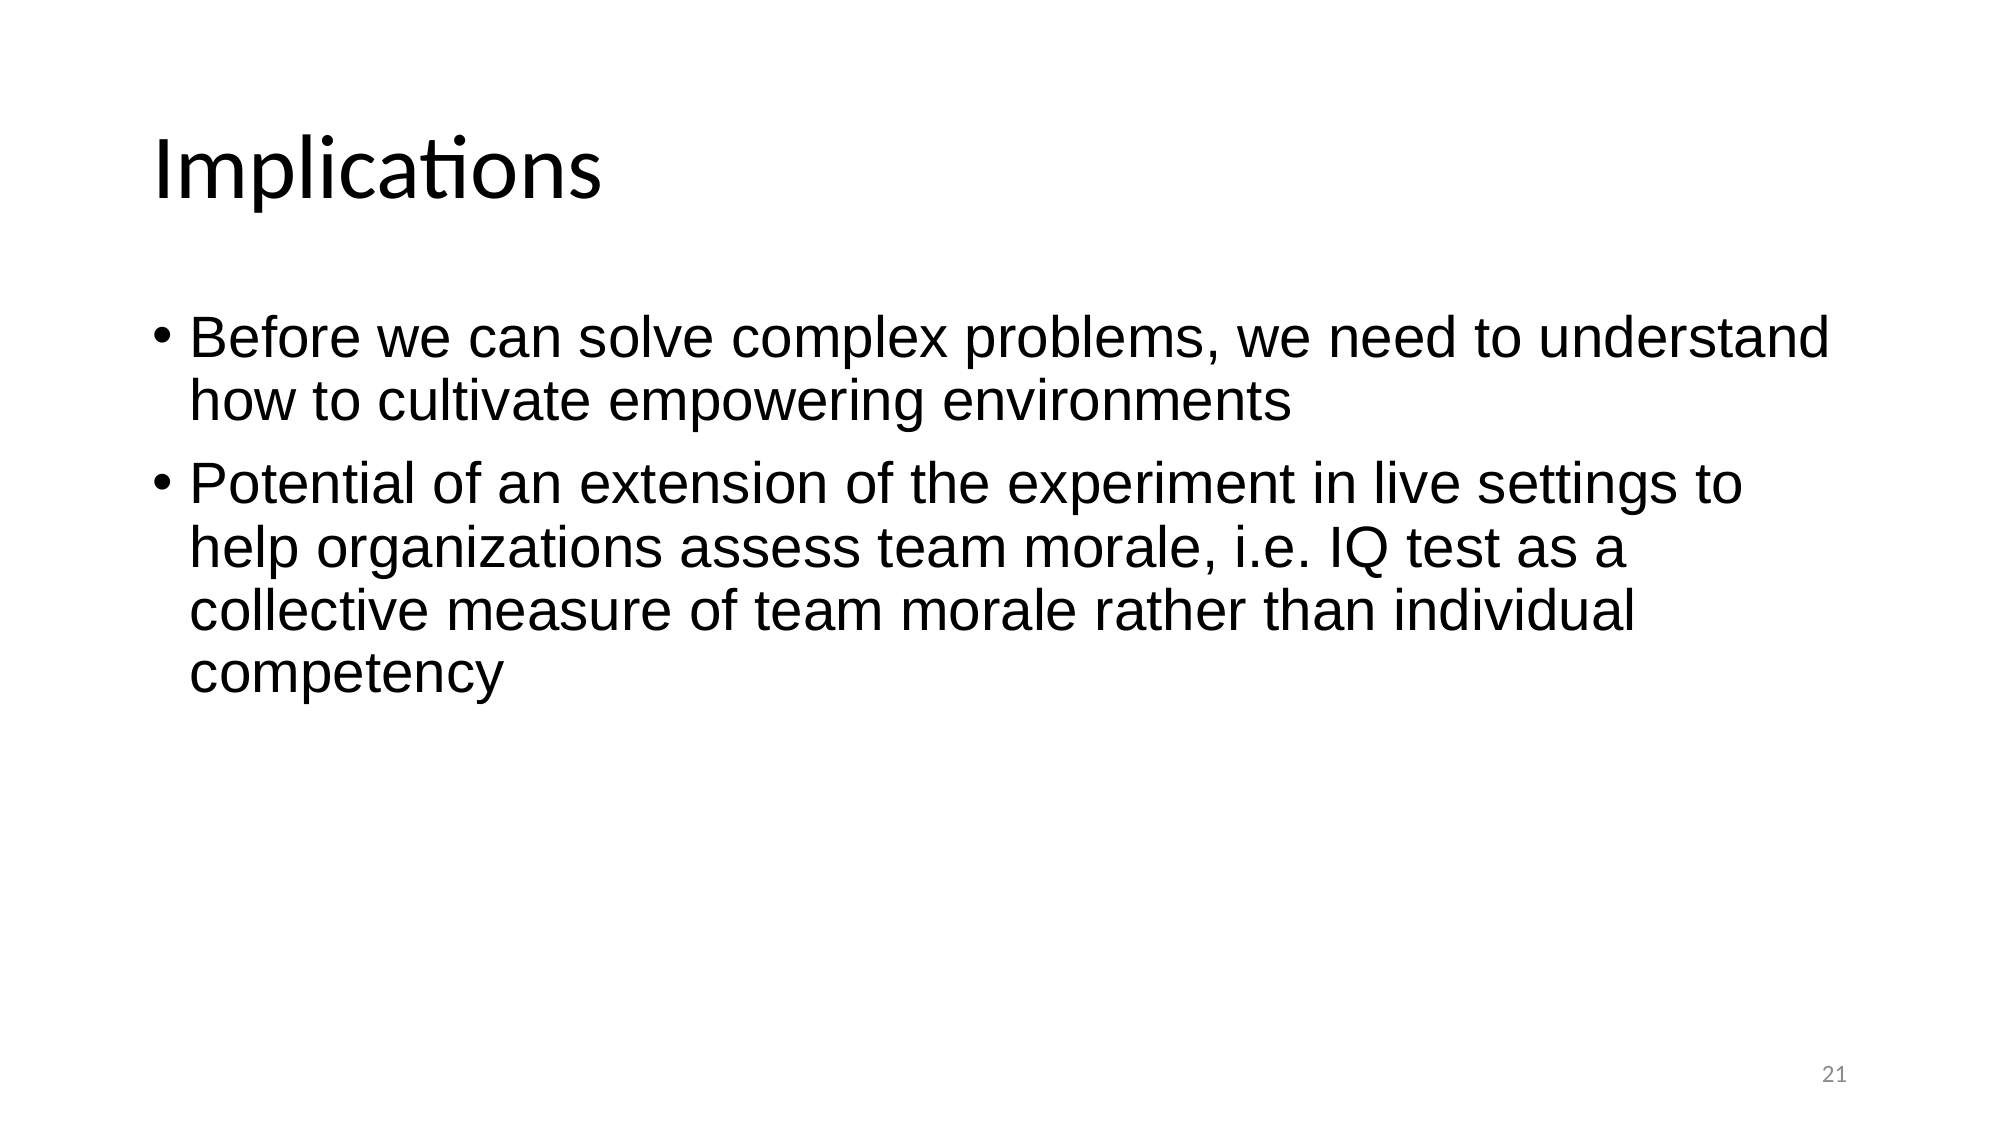

# Implications
Before we can solve complex problems, we need to understand how to cultivate empowering environments
Potential of an extension of the experiment in live settings to help organizations assess team morale, i.e. IQ test as a collective measure of team morale rather than individual competency

21